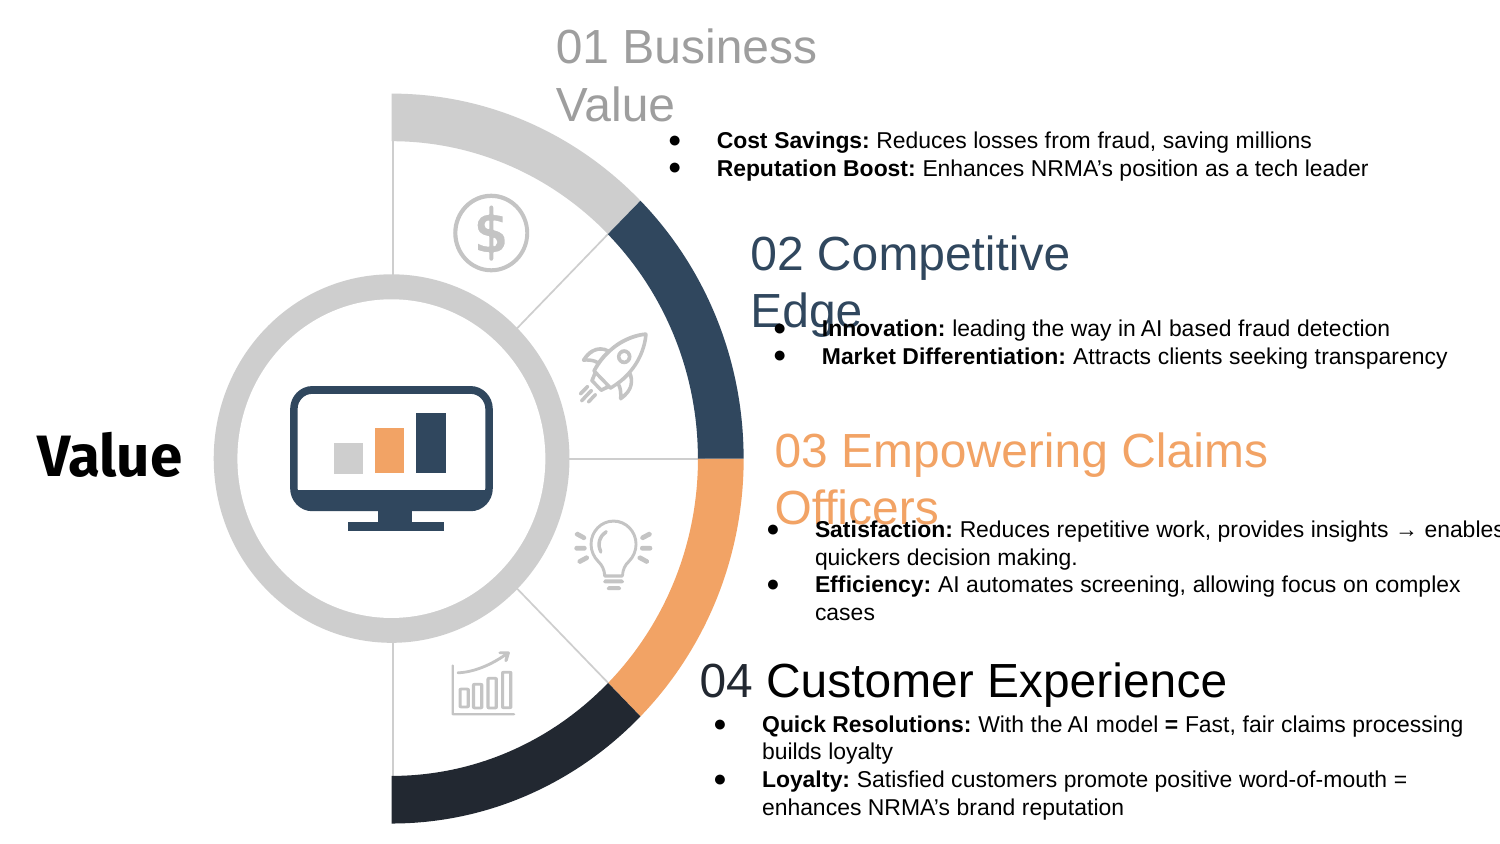

01 Business Value

Cost Savings: Reduces losses from fraud, saving millions
Reputation Boost: Enhances NRMA’s position as a tech leader

Value
02 Competitive Edge
Innovation: leading the way in AI based fraud detection
Market Differentiation: Attracts clients seeking transparency

03 Empowering Claims Officers
Satisfaction: Reduces repetitive work, provides insights → enables quickers decision making.
Efficiency: AI automates screening, allowing focus on complex cases
04  Customer Experience
Quick Resolutions: With the AI model = Fast, fair claims processing builds loyalty
Loyalty: Satisfied customers promote positive word-of-mouth = enhances NRMA’s brand reputation